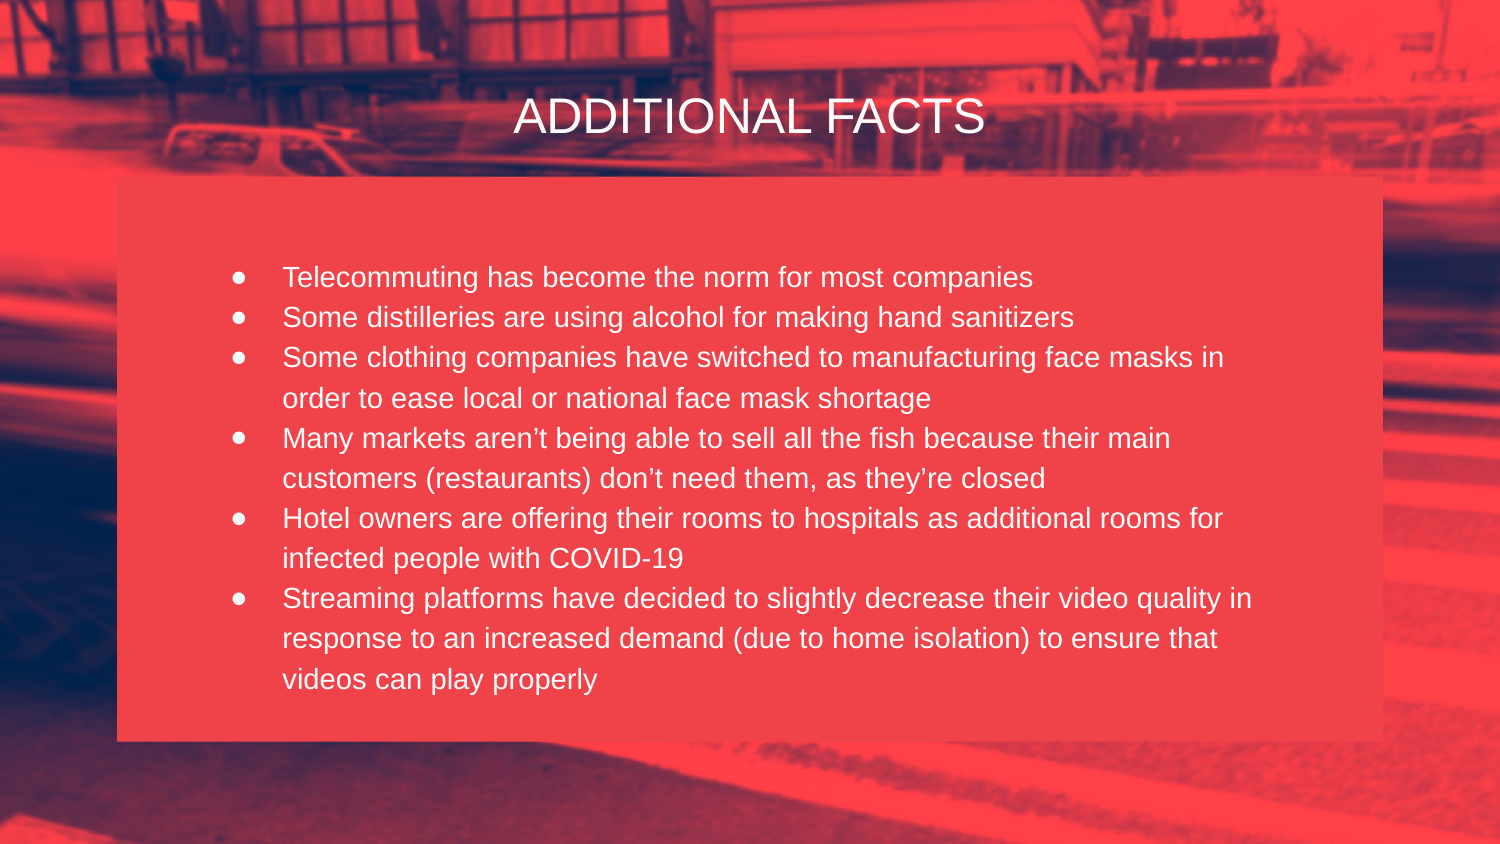

# ADDITIONAL FACTS
Telecommuting has become the norm for most companies
Some distilleries are using alcohol for making hand sanitizers
Some clothing companies have switched to manufacturing face masks in order to ease local or national face mask shortage
Many markets aren’t being able to sell all the fish because their main customers (restaurants) don’t need them, as they’re closed
Hotel owners are offering their rooms to hospitals as additional rooms for infected people with COVID-19
Streaming platforms have decided to slightly decrease their video quality in response to an increased demand (due to home isolation) to ensure that videos can play properly